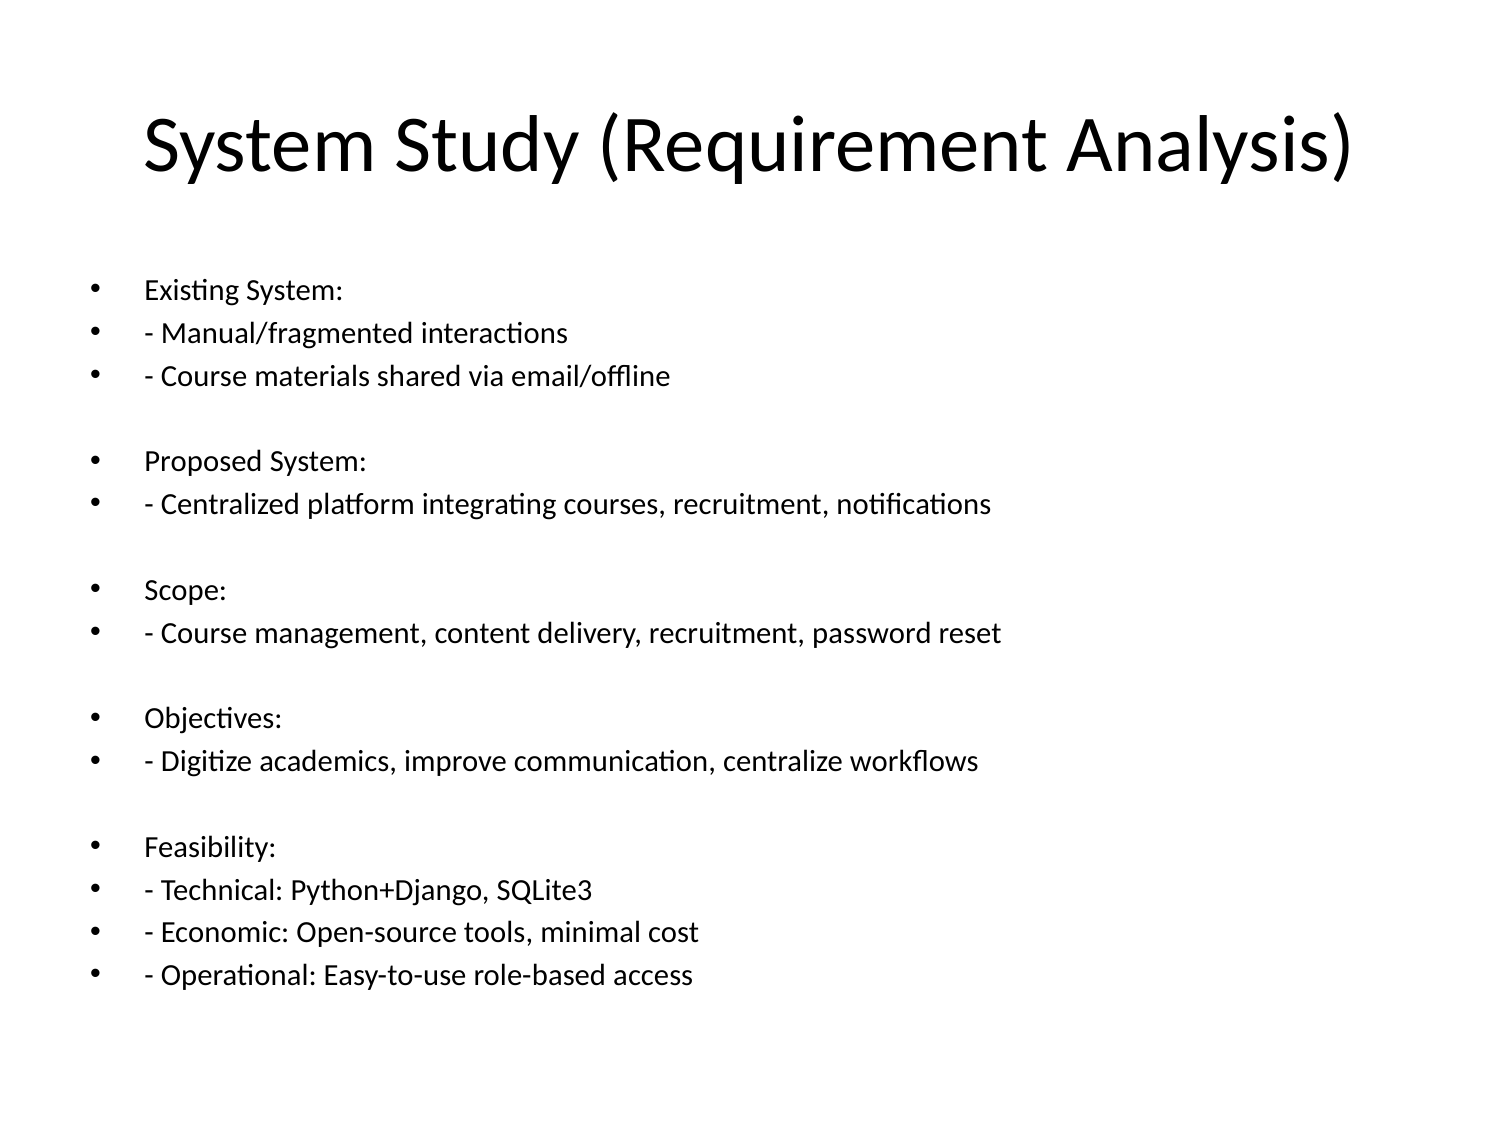

# System Study (Requirement Analysis)
Existing System:
- Manual/fragmented interactions
- Course materials shared via email/offline

Proposed System:
- Centralized platform integrating courses, recruitment, notifications

Scope:
- Course management, content delivery, recruitment, password reset

Objectives:
- Digitize academics, improve communication, centralize workflows

Feasibility:
- Technical: Python+Django, SQLite3
- Economic: Open-source tools, minimal cost
- Operational: Easy-to-use role-based access